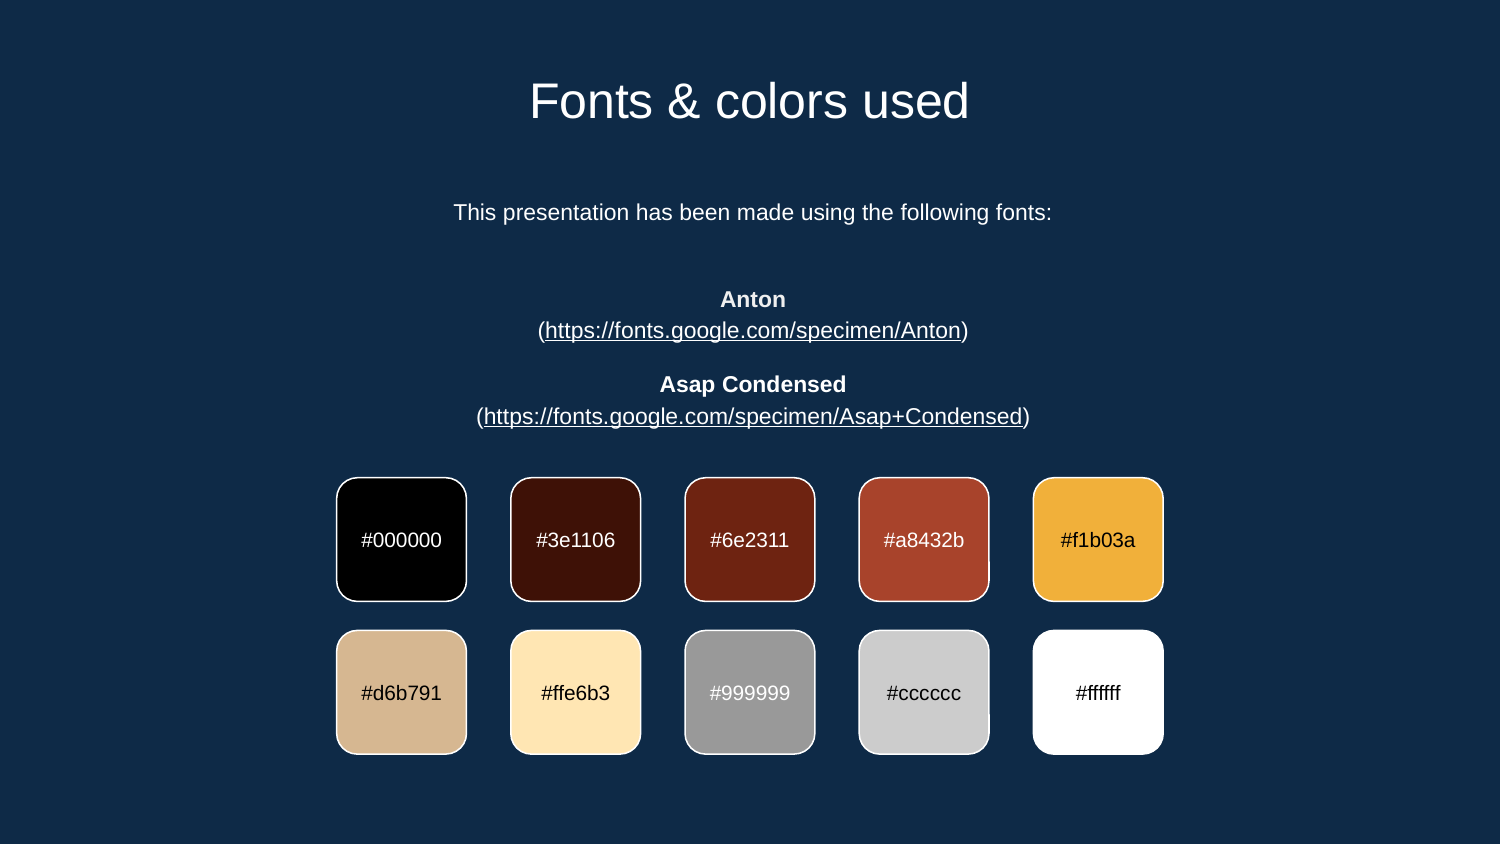

# Fonts & colors used
This presentation has been made using the following fonts:

Anton
(https://fonts.google.com/specimen/Anton)

Asap Condensed
(https://fonts.google.com/specimen/Asap+Condensed)

#000000
#3e1106
#6e2311
#a8432b
#f1b03a

#d6b791
#ffe6b3
#999999
#cccccc
#ffffff